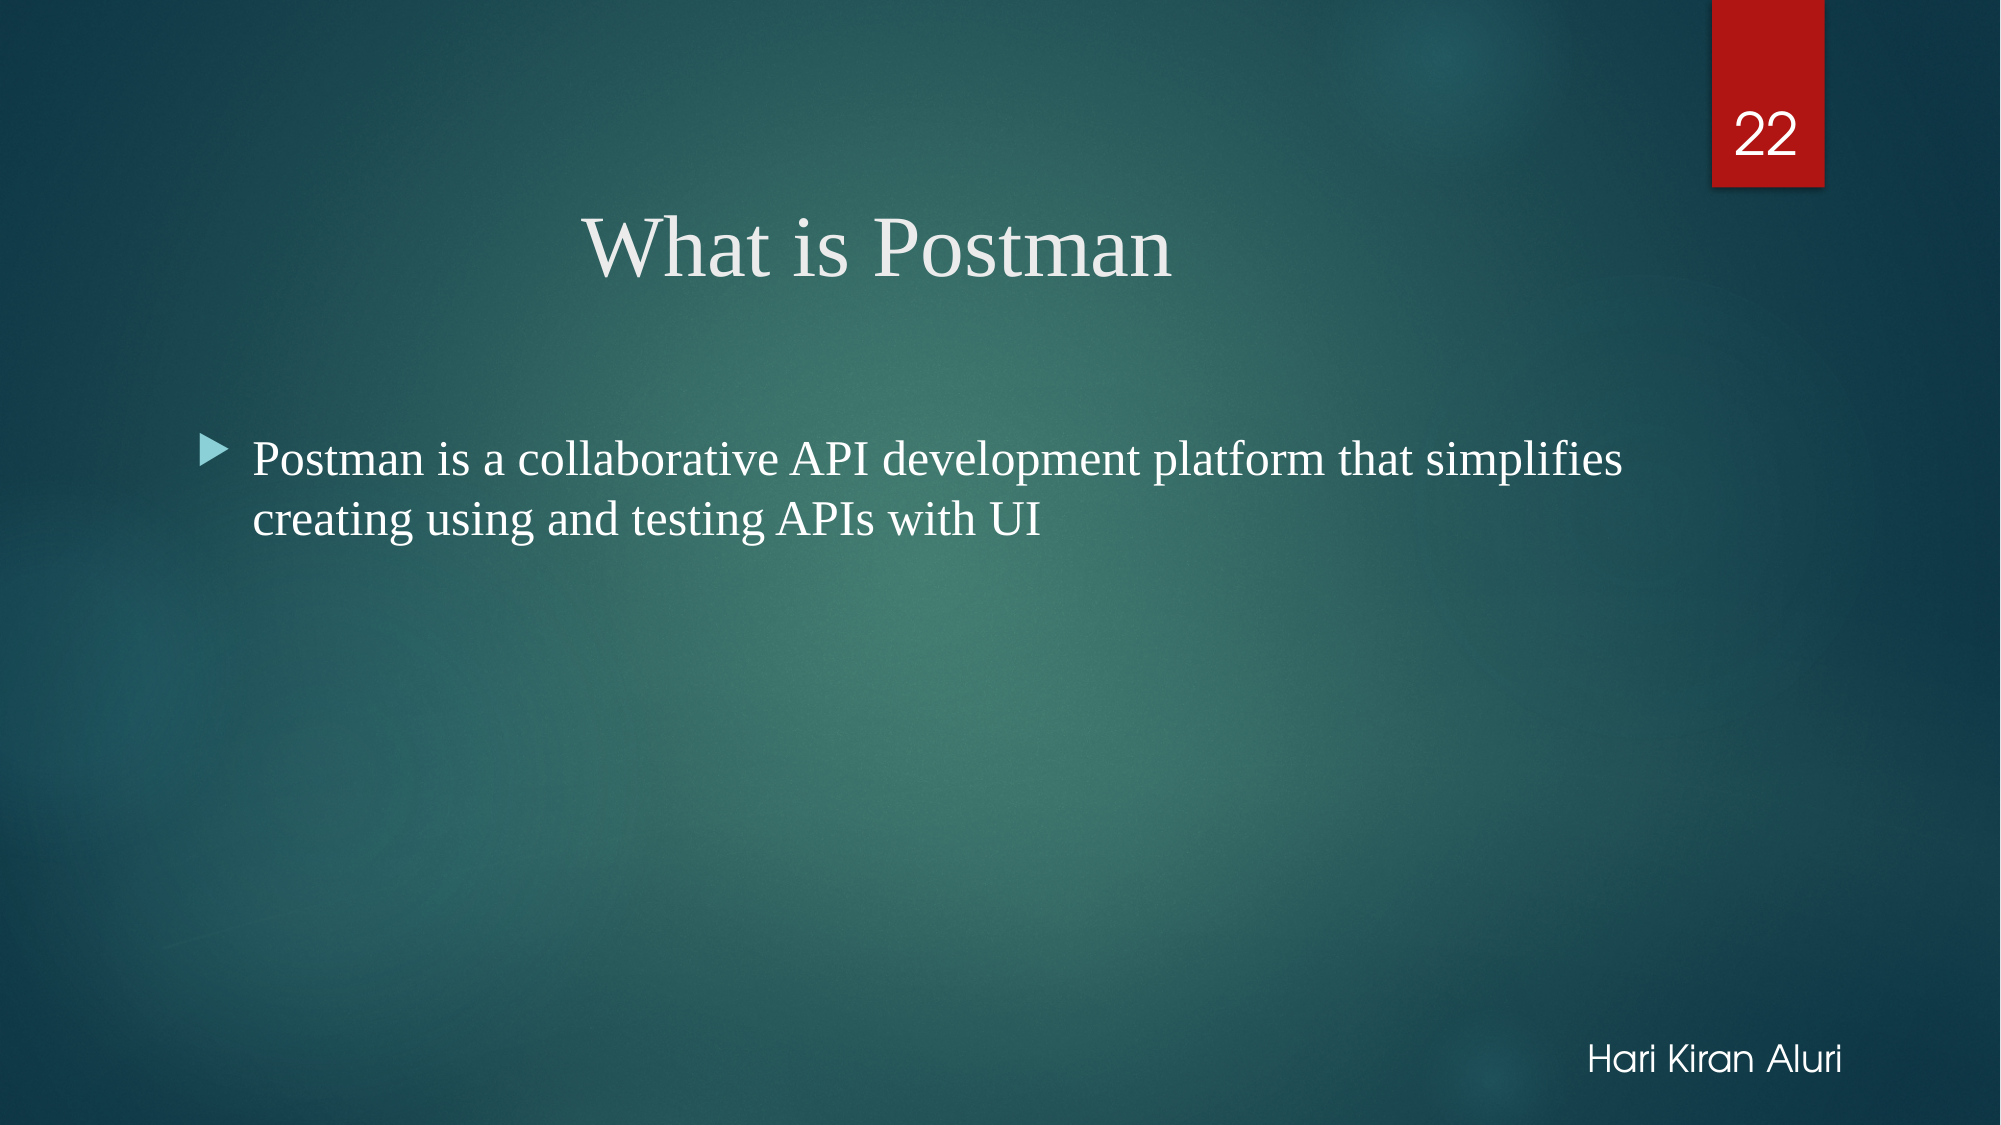

22
# What is Postman

Postman is a collaborative API development platform that simplifies creating using and testing APIs with UI
Hari Kiran Aluri